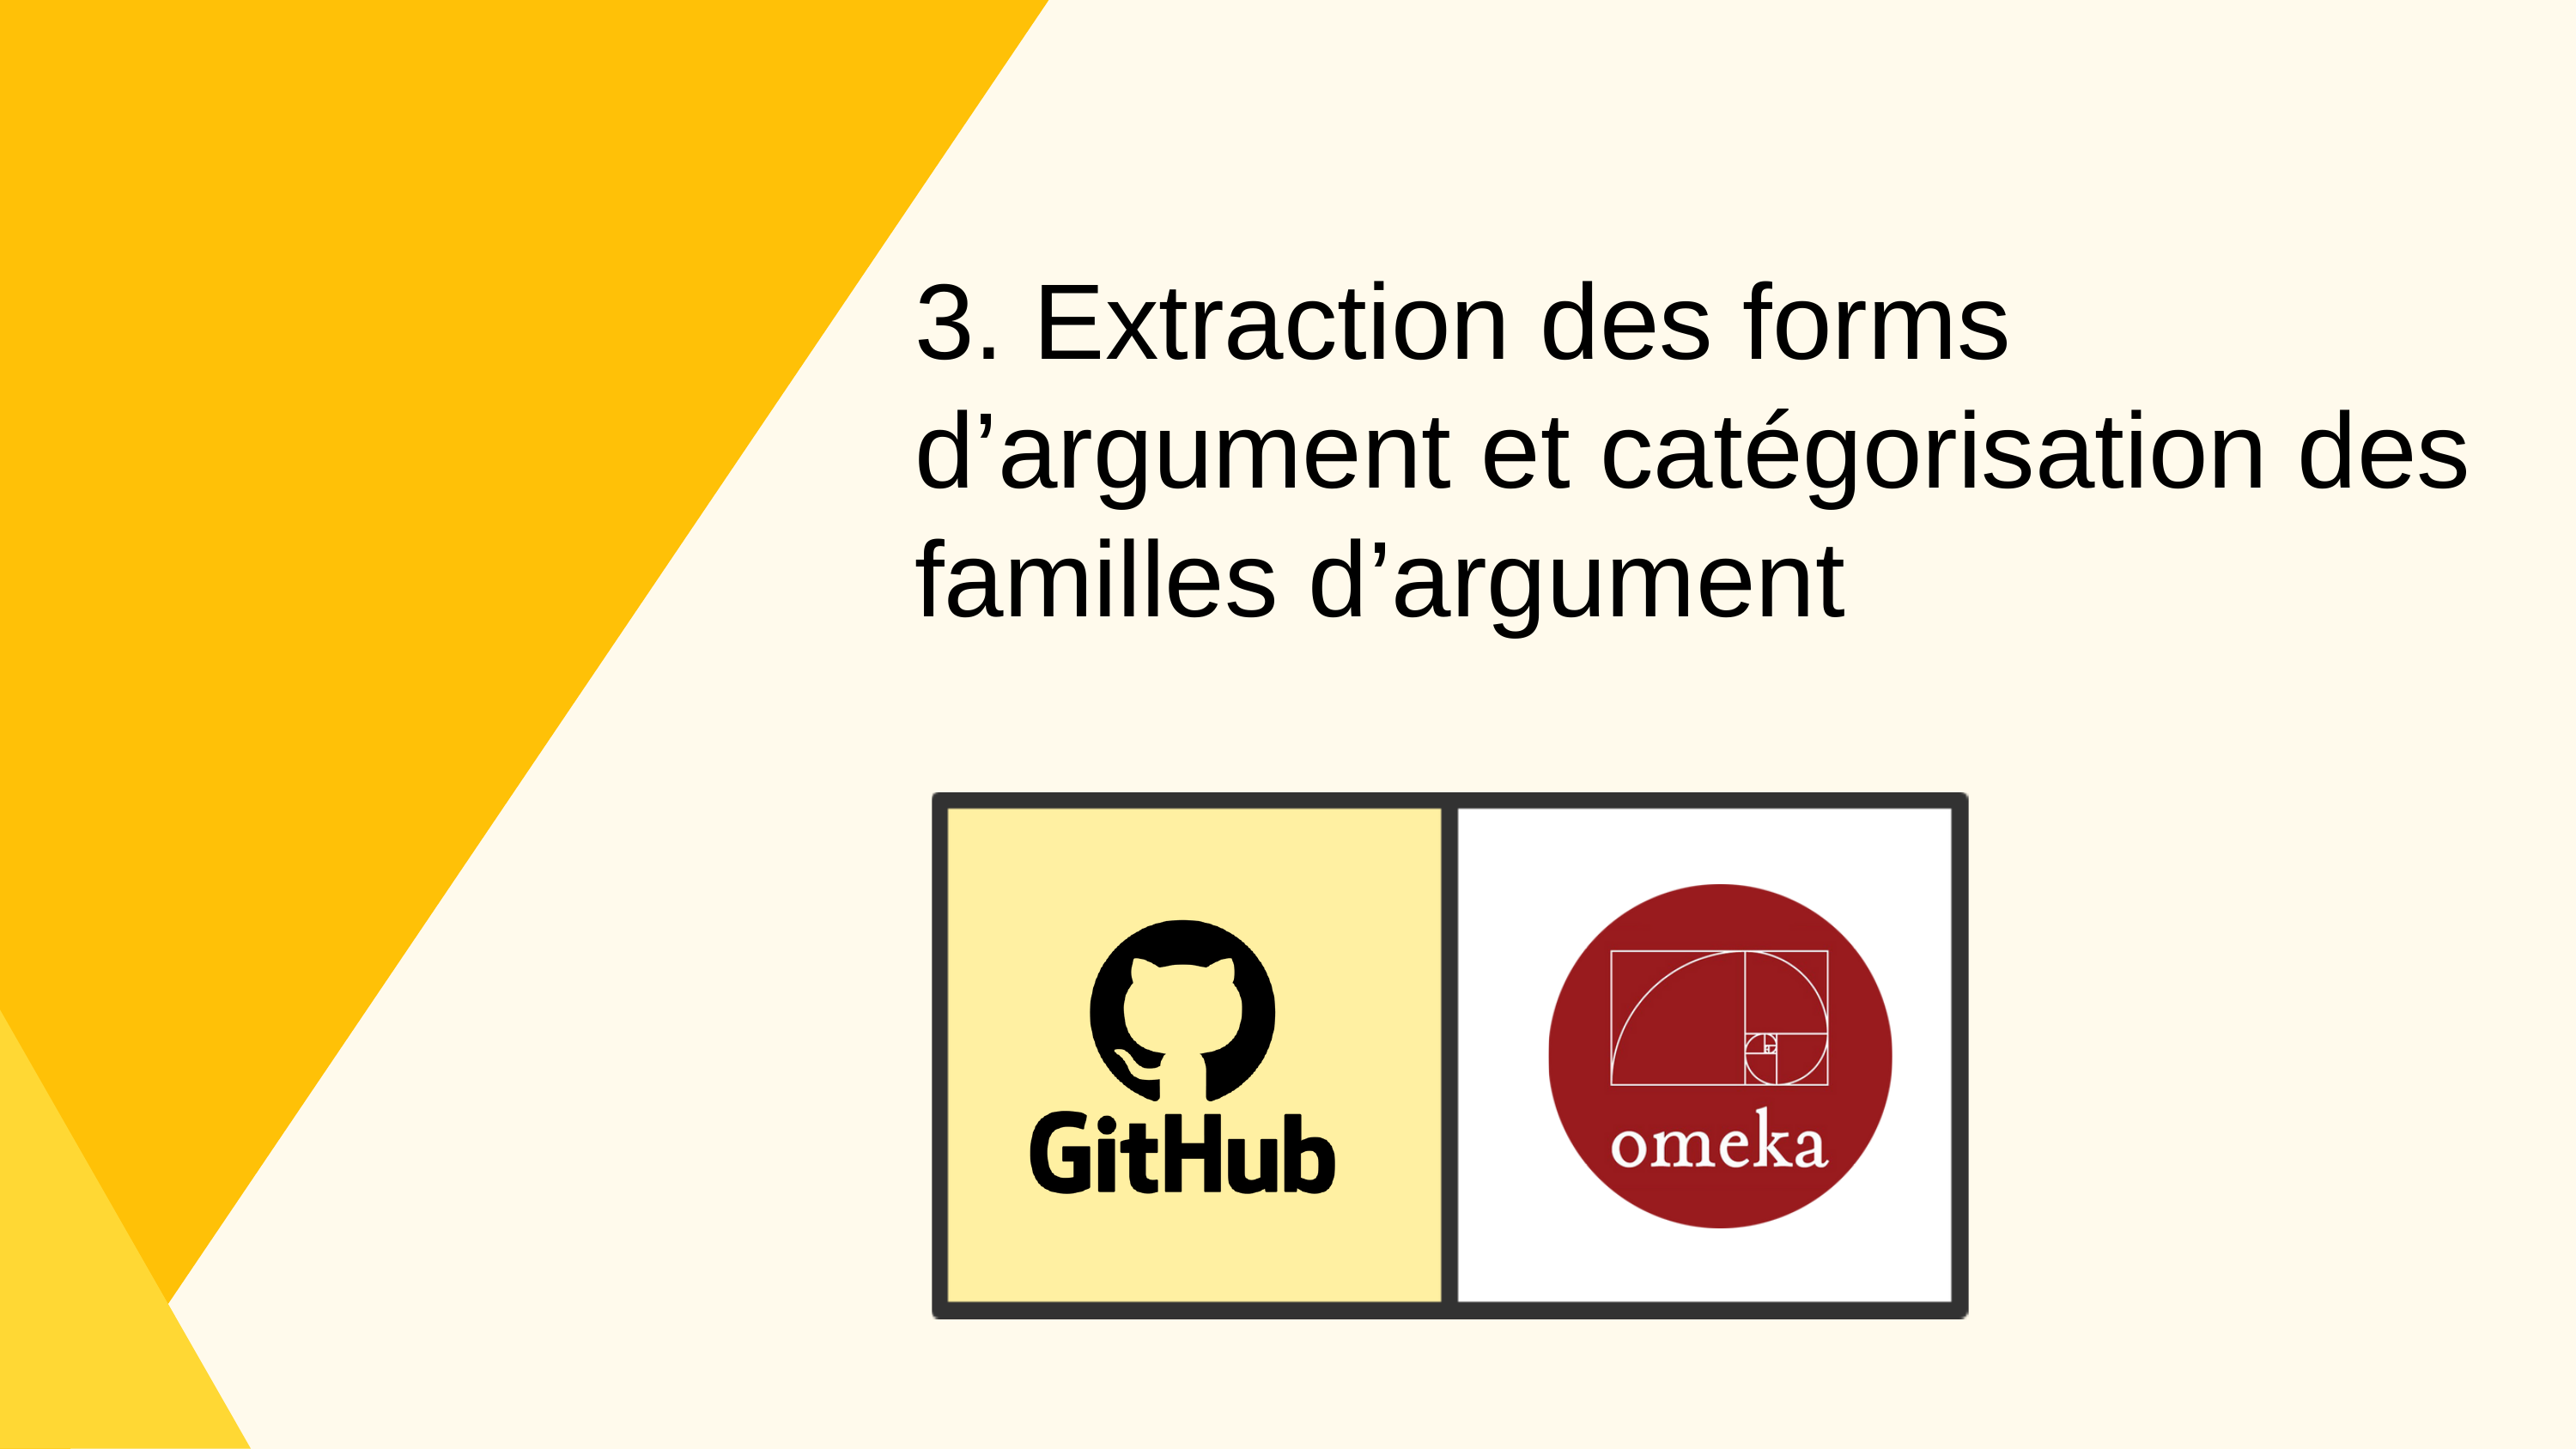

3. Extraction des forms d’argument et catégorisation des familles d’argument